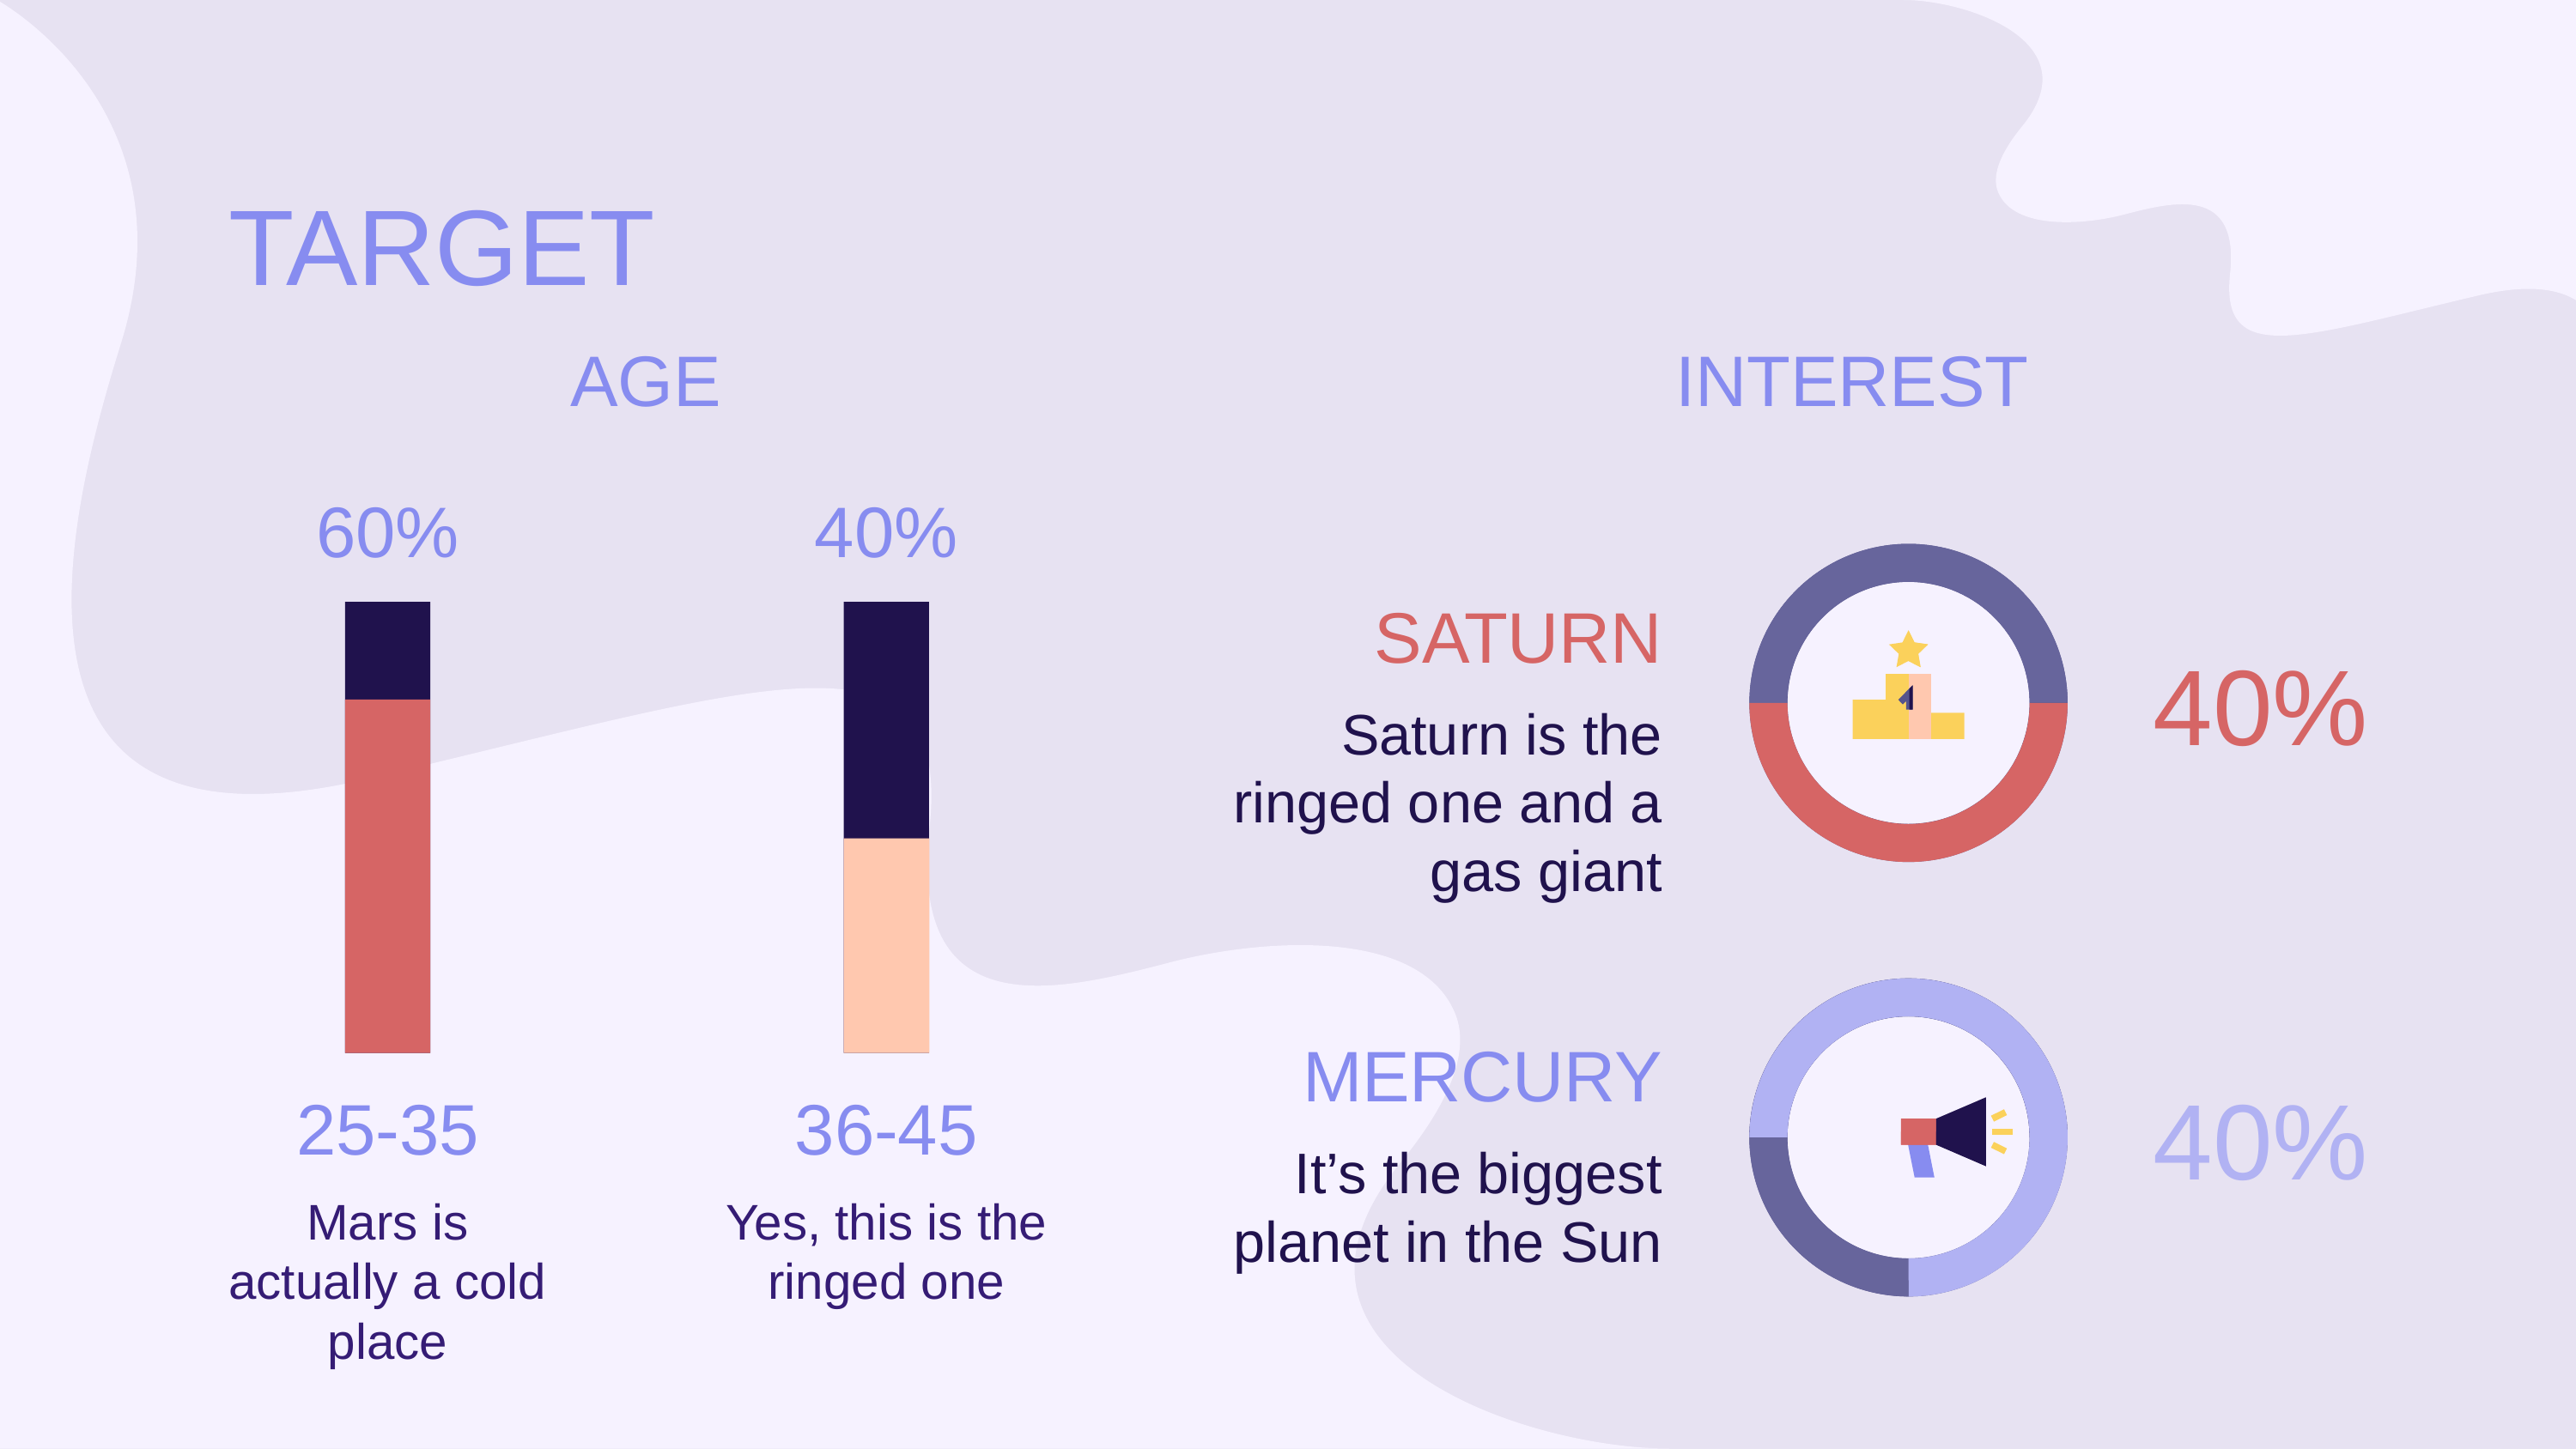

# TARGET
AGE
INTEREST
60%
40%

SATURN
40%

Saturn is the ringed one and a gas giant

MERCURY
40%
25-35
36-45

It’s the biggest planet in the Sun
Mars is actually a cold place
Yes, this is the ringed one